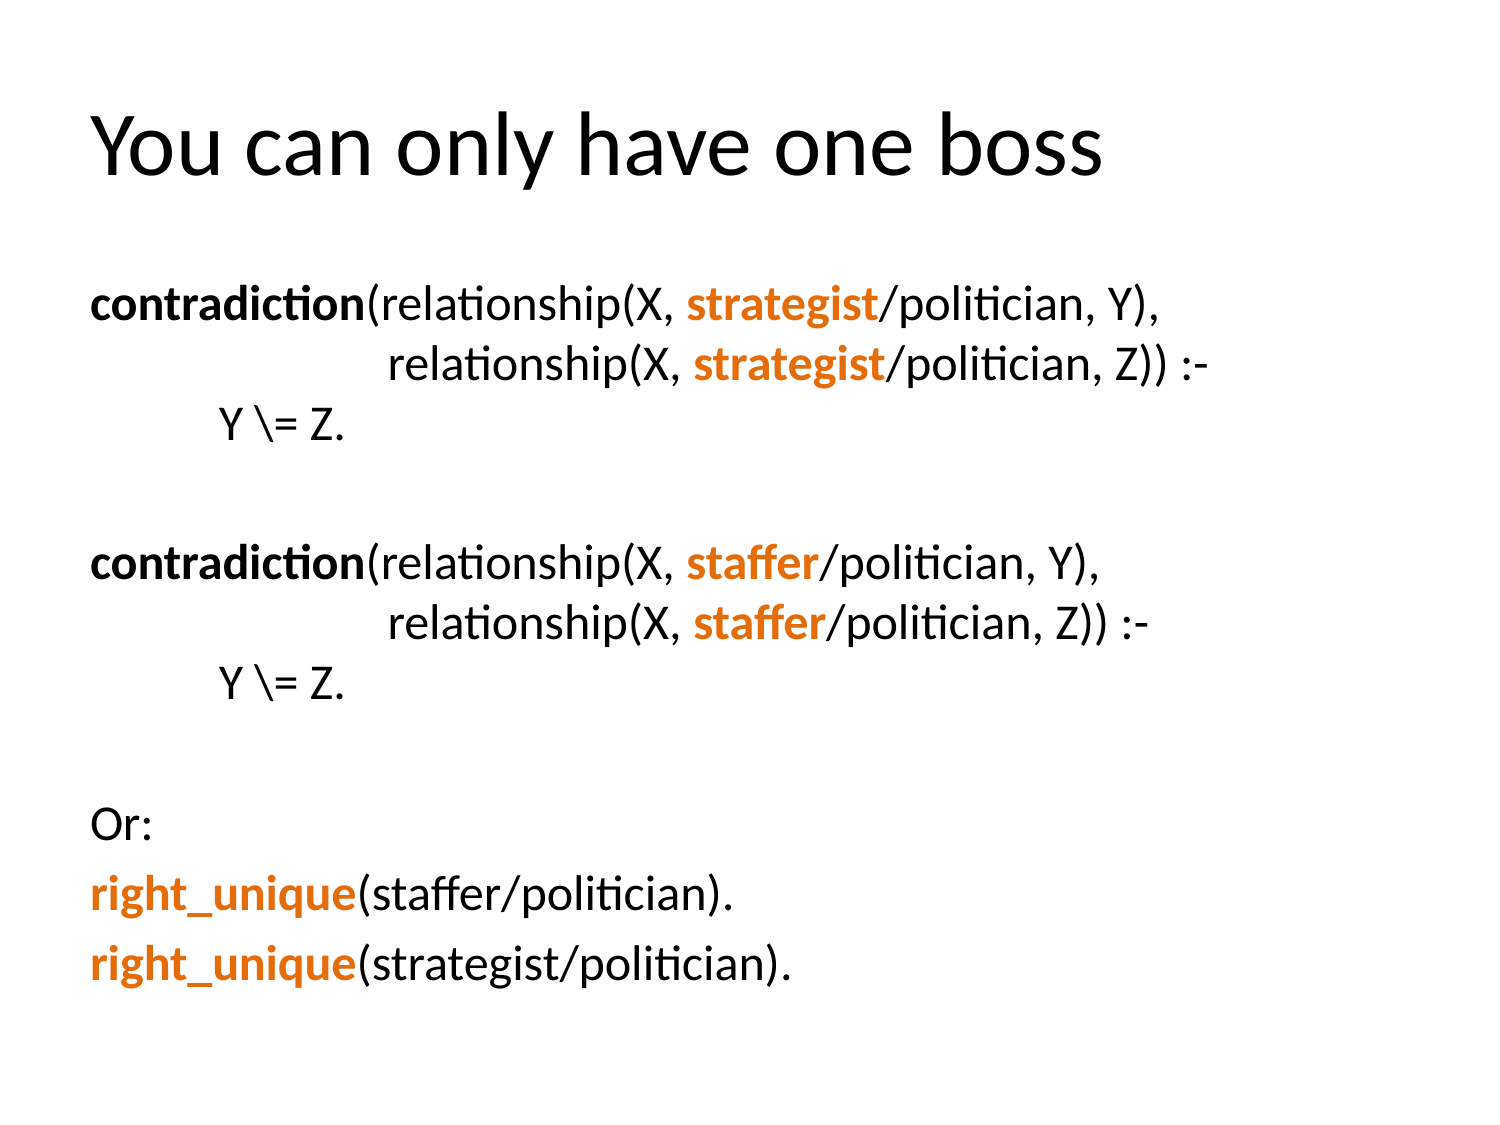

# You can only have one boss
contradiction(relationship(X, strategist/politician, Y),
	               relationship(X, strategist/politician, Z)) :-
	Y \= Z.

contradiction(relationship(X, staffer/politician, Y),
	               relationship(X, staffer/politician, Z)) :-
	Y \= Z.

Or:
right_unique(staffer/politician).
right_unique(strategist/politician).